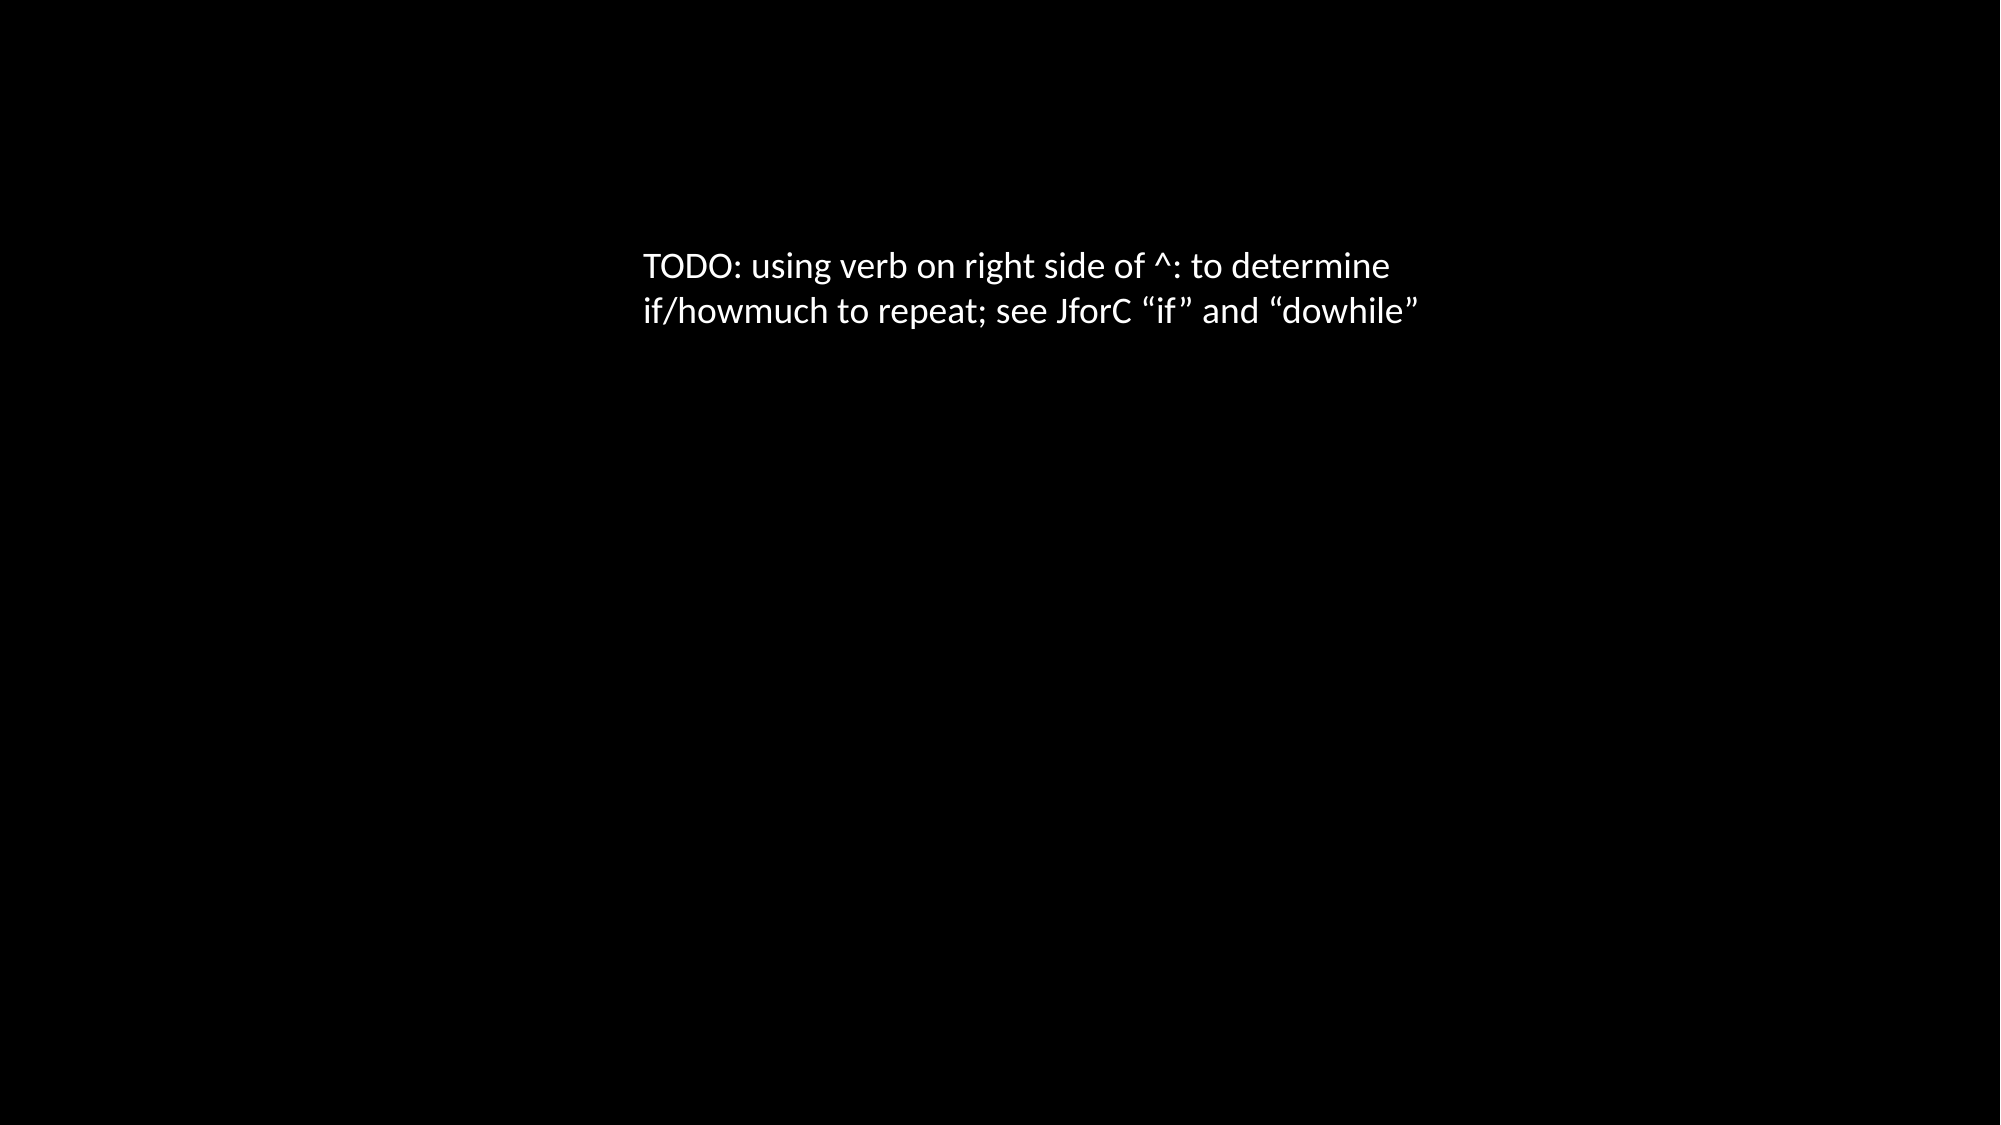

TODO: using verb on right side of ^: to determine if/howmuch to repeat; see JforC “if” and “dowhile”